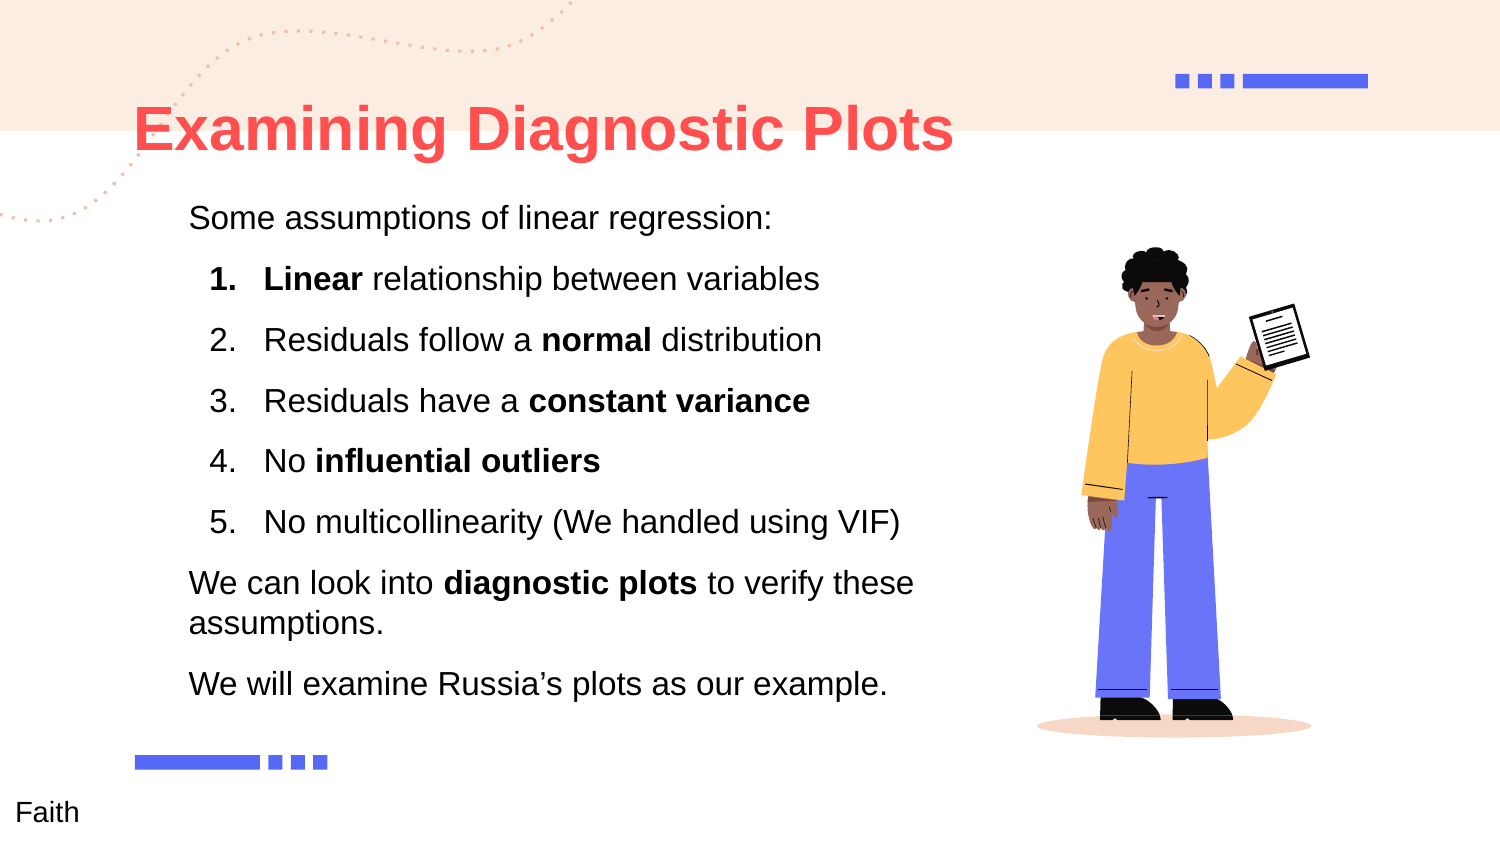

# Examining Diagnostic Plots
Some assumptions of linear regression:
Linear relationship between variables
Residuals follow a normal distribution
Residuals have a constant variance
No influential outliers
No multicollinearity (We handled using VIF)
We can look into diagnostic plots to verify these assumptions.
We will examine Russia’s plots as our example.

Faith